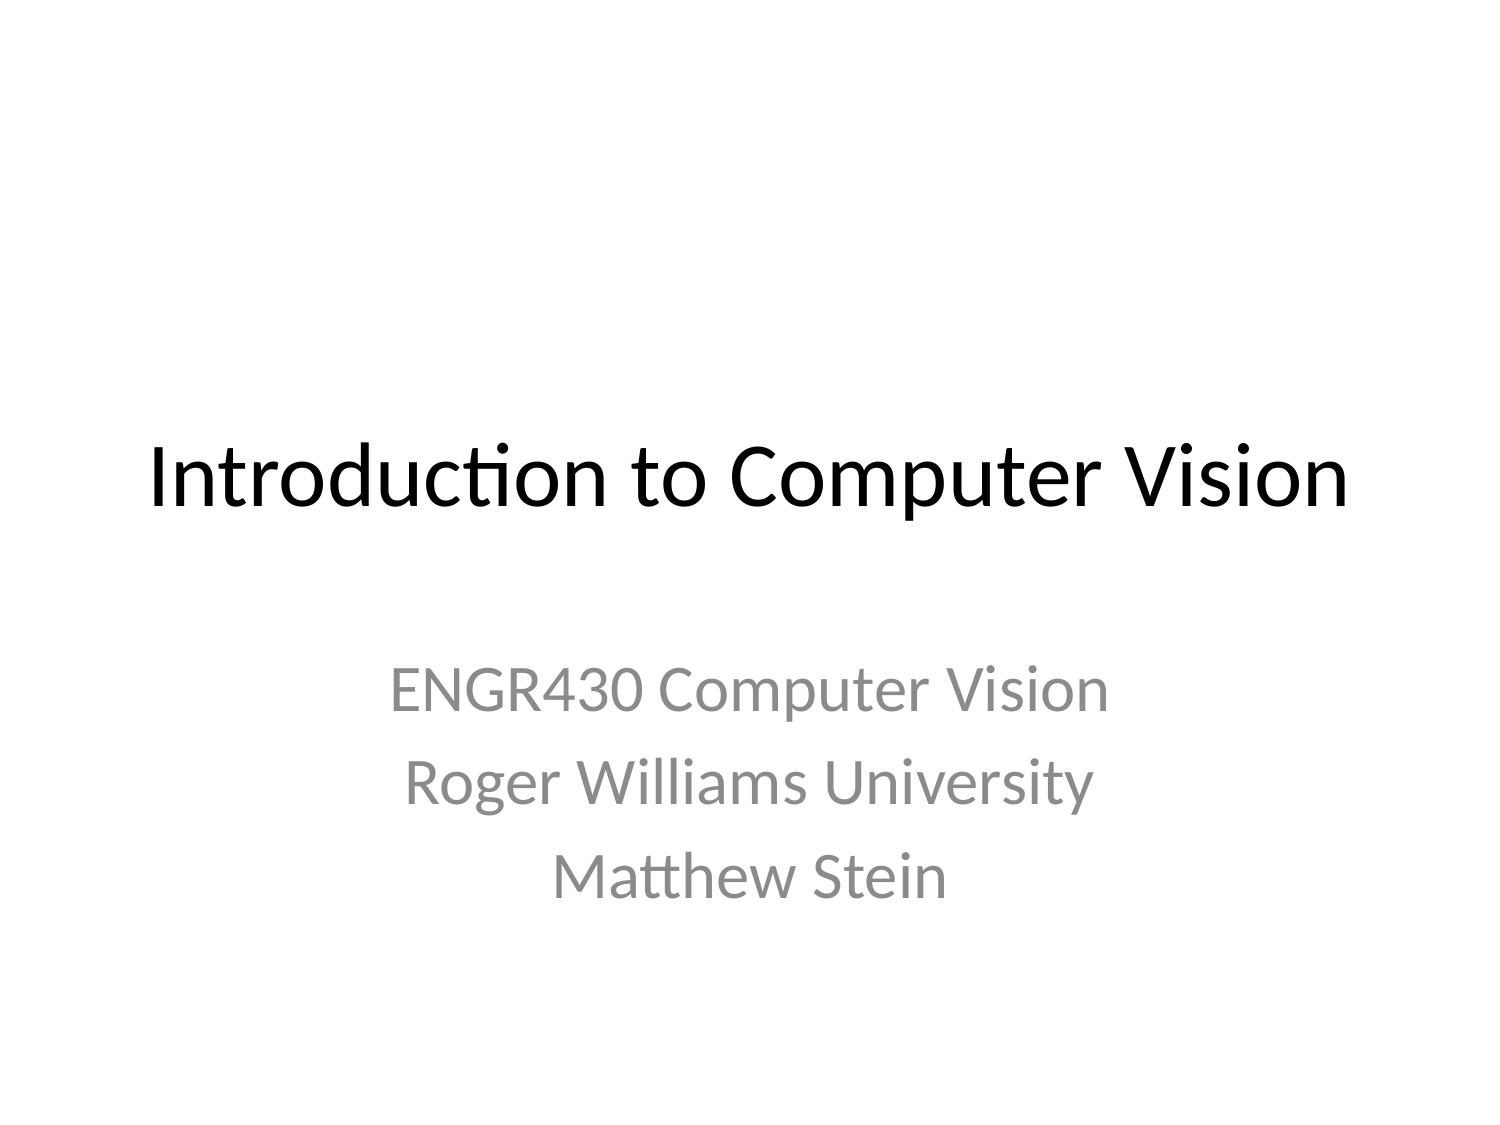

# Introduction to Computer Vision
ENGR430 Computer Vision
Roger Williams University
Matthew Stein